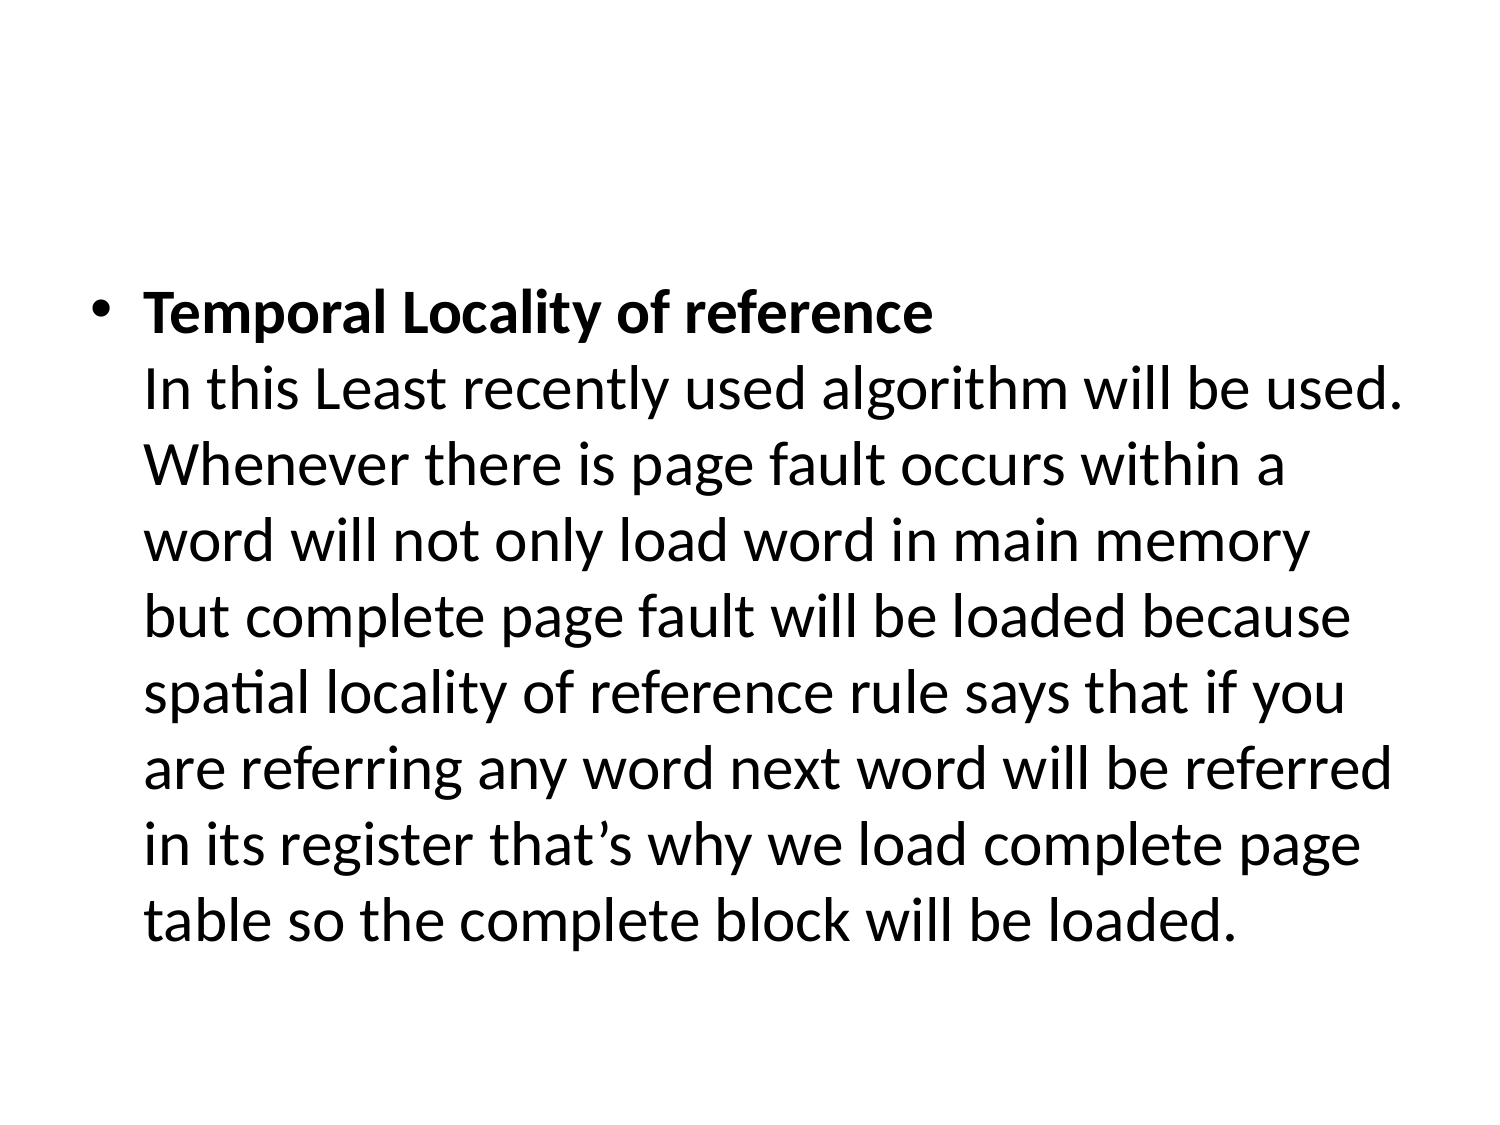

#
Temporal Locality of reference
In this Least recently used algorithm will be used. Whenever there is page fault occurs within a word will not only load word in main memory but complete page fault will be loaded because spatial locality of reference rule says that if you are referring any word next word will be referred in its register that’s why we load complete page table so the complete block will be loaded.